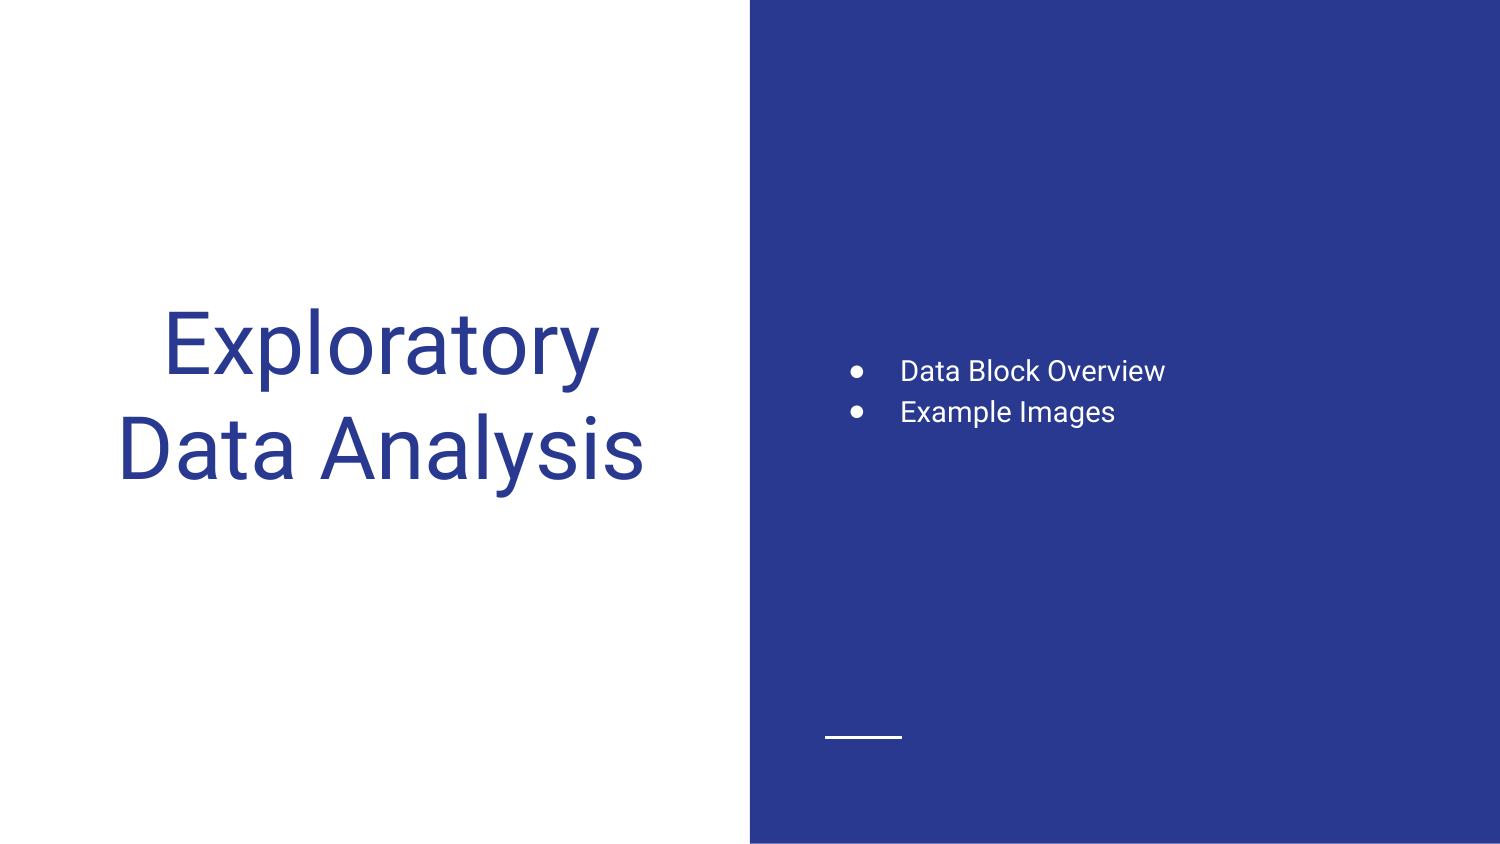

Data Block Overview
Example Images

# Exploratory Data Analysis